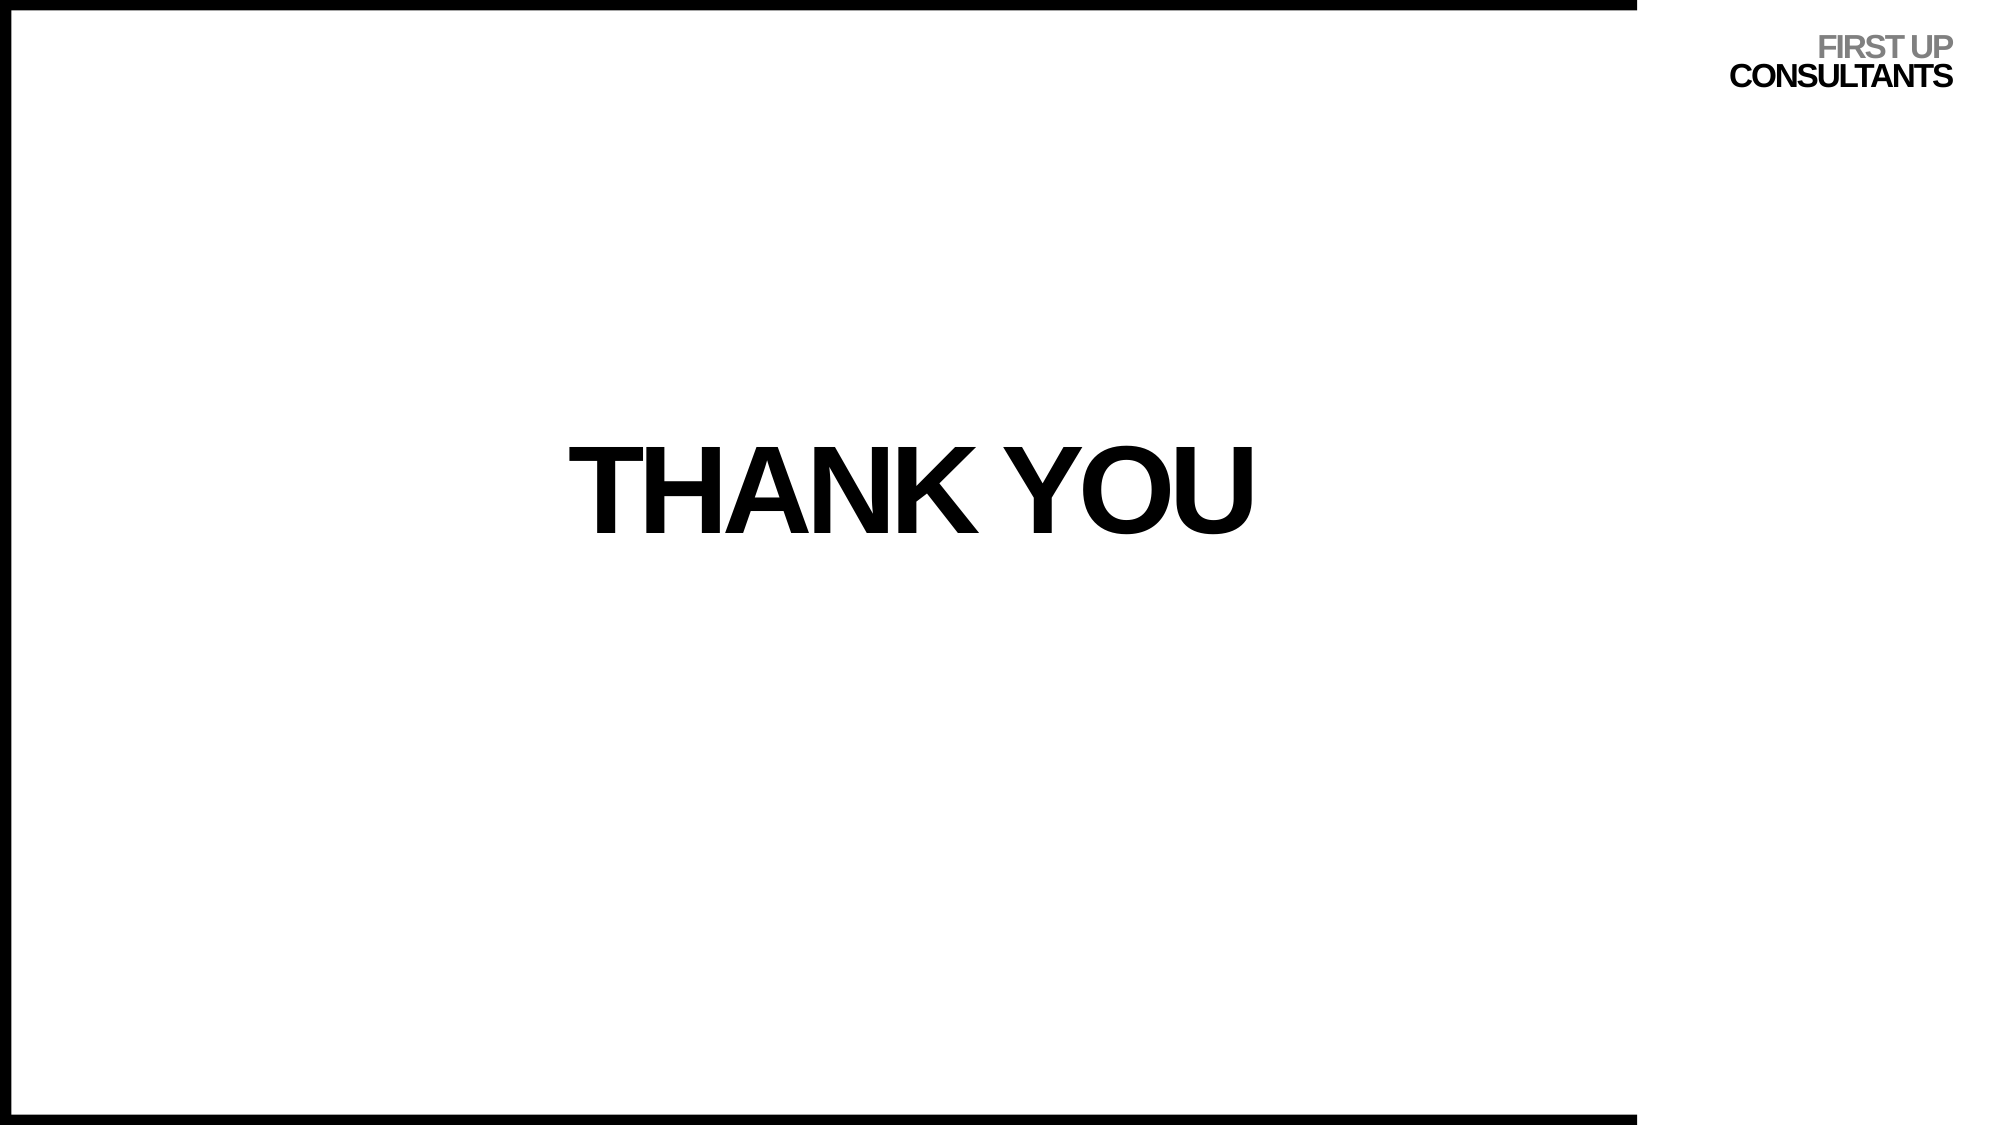

FIRST UP
 CONSULTANTS
# THANK YOU
11